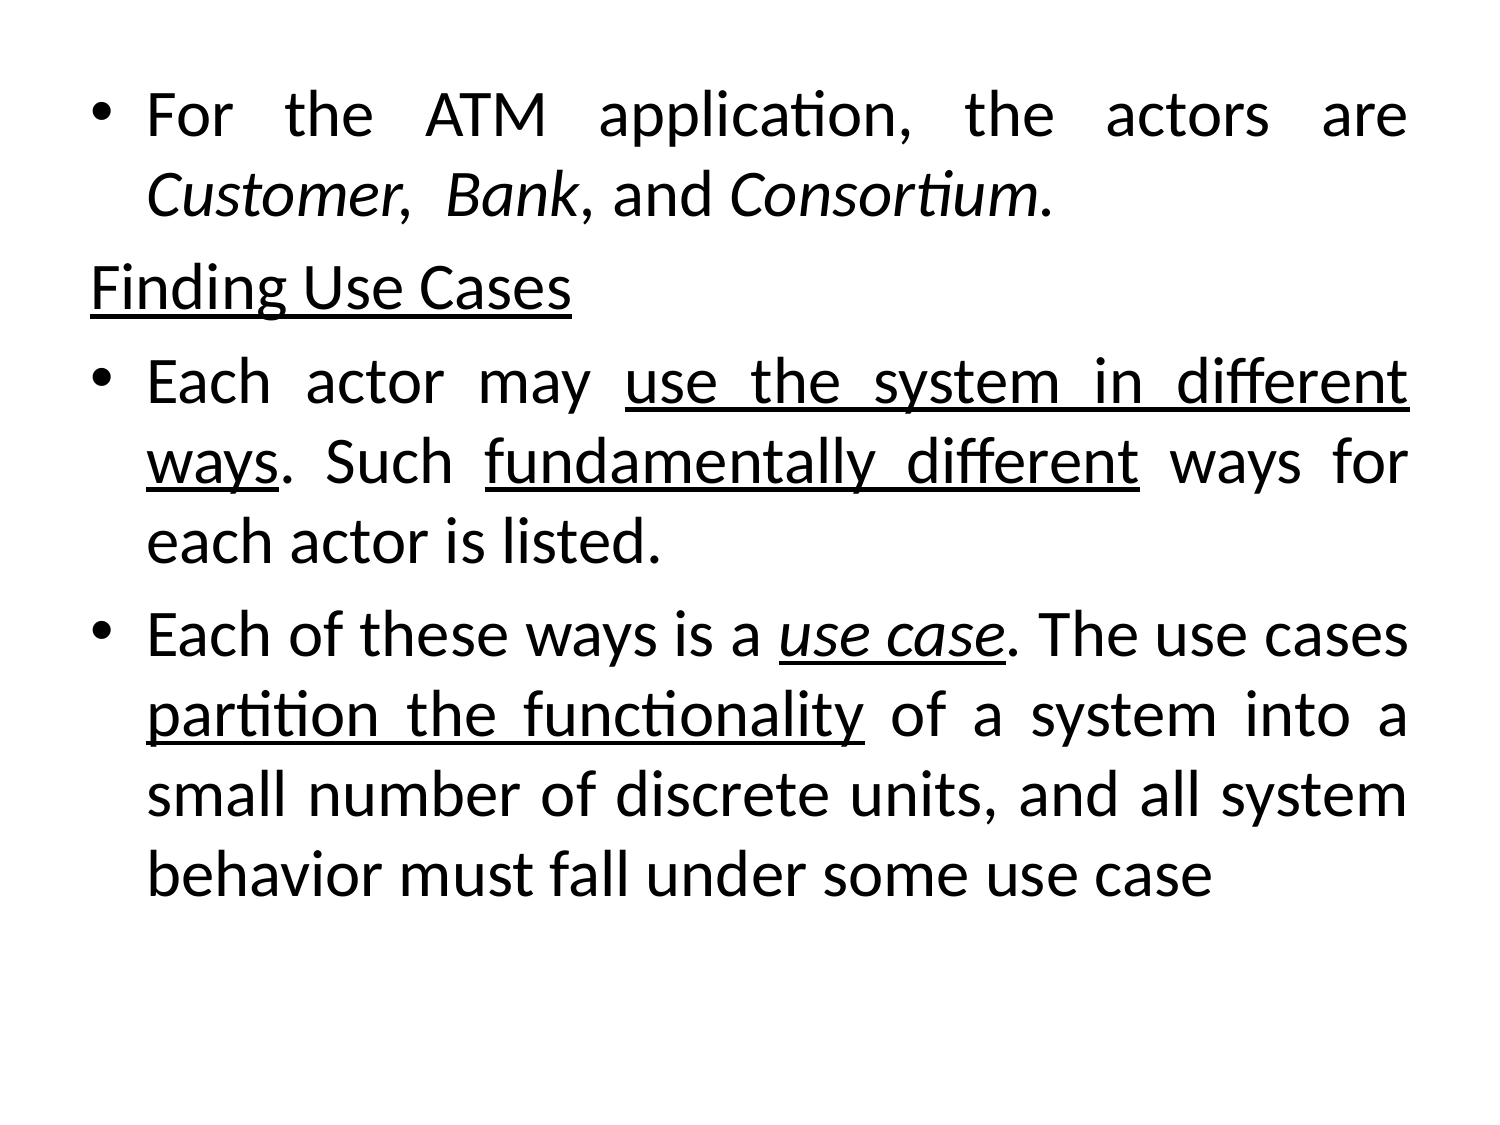

For the ATM application, the actors are Customer,  Bank, and Consortium.
Finding Use Cases
Each actor may use the system in different ways. Such fundamentally different ways for each actor is listed.
Each of these ways is a use case. The use cases partition the functionality of a system into a small number of discrete units, and all system behavior must fall under some use case